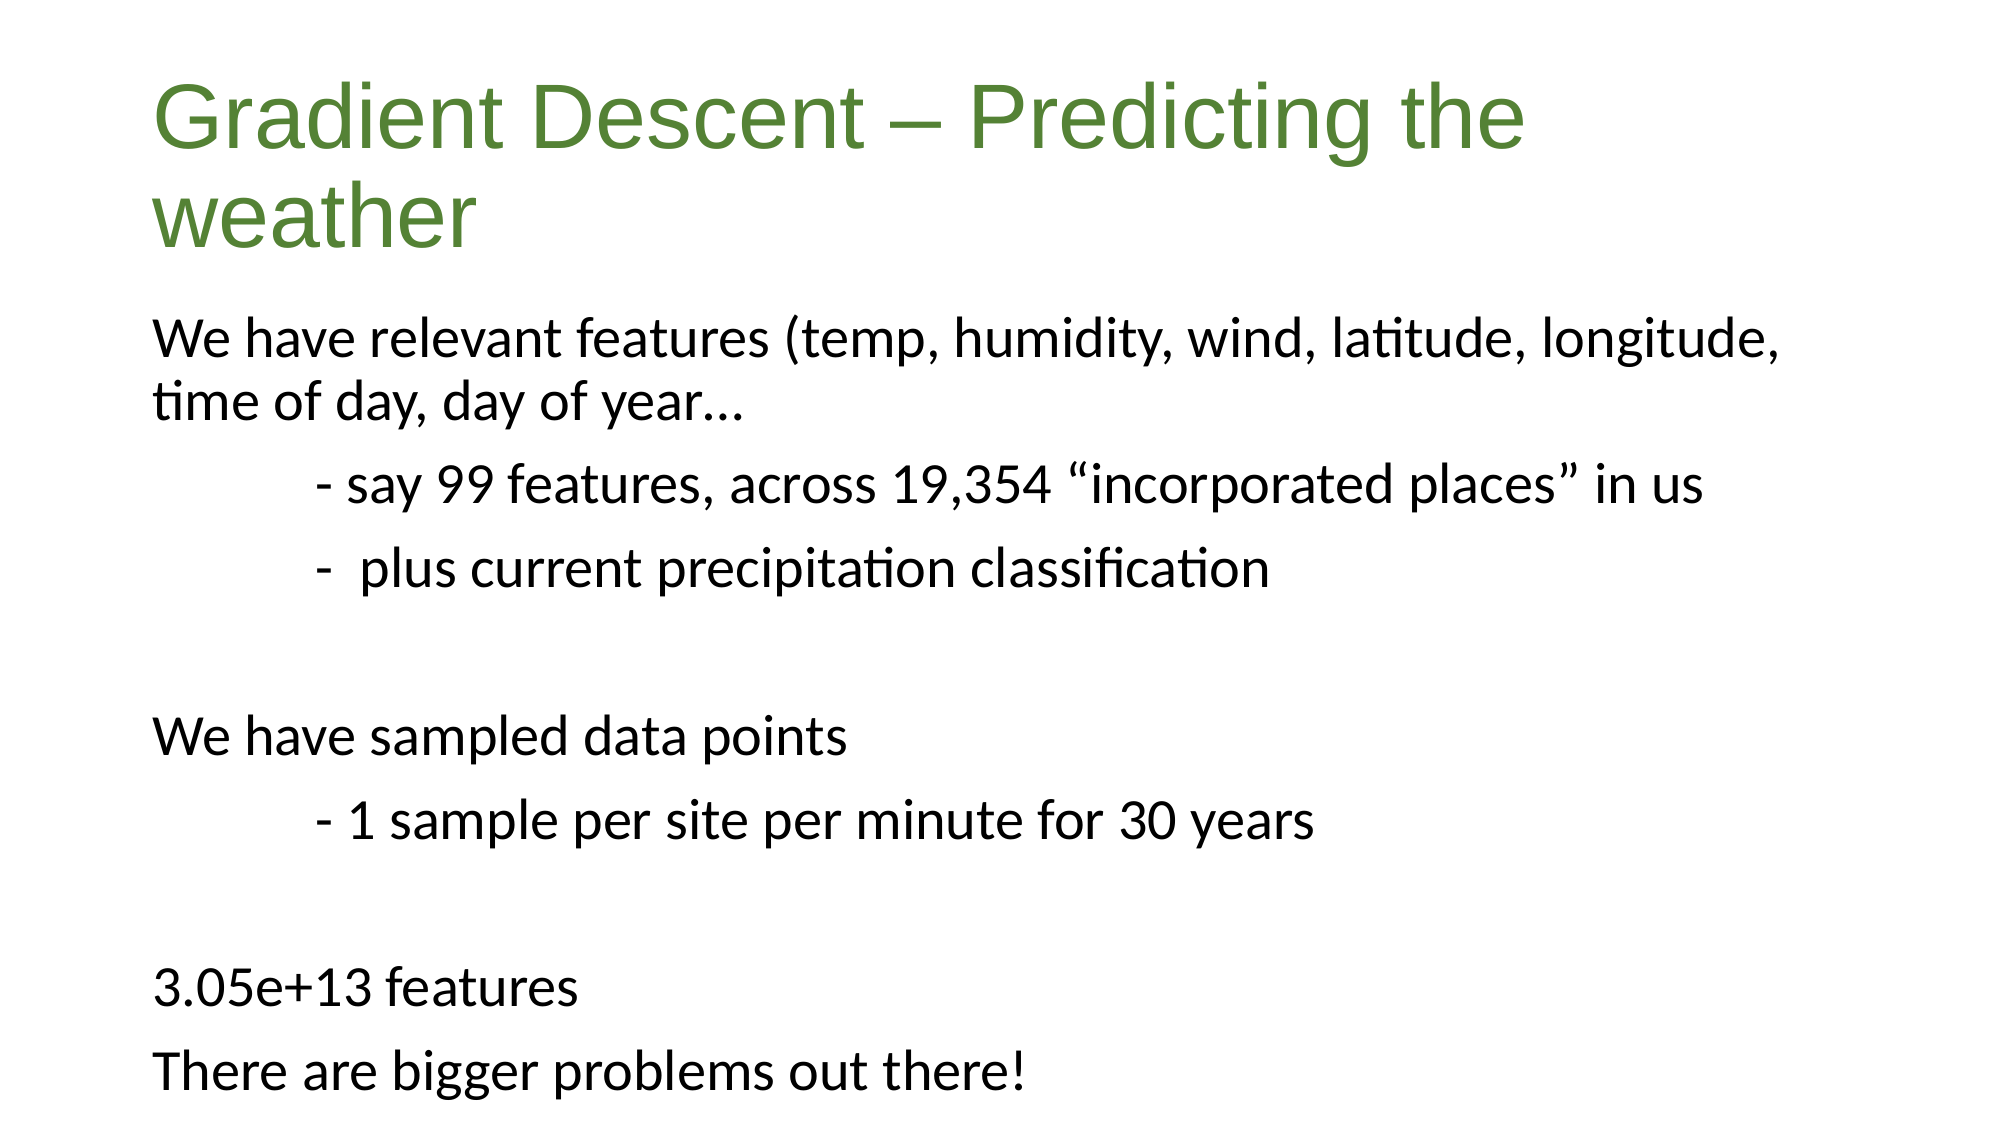

# Gradient Descent – Predicting the weather
We have relevant features (temp, humidity, wind, latitude, longitude, time of day, day of year…
	 - say 99 features, across 19,354 “incorporated places” in us
	 -  plus current precipitation classification

We have sampled data points
	 - 1 sample per site per minute for 30 years

3.05e+13 features
There are bigger problems out there!